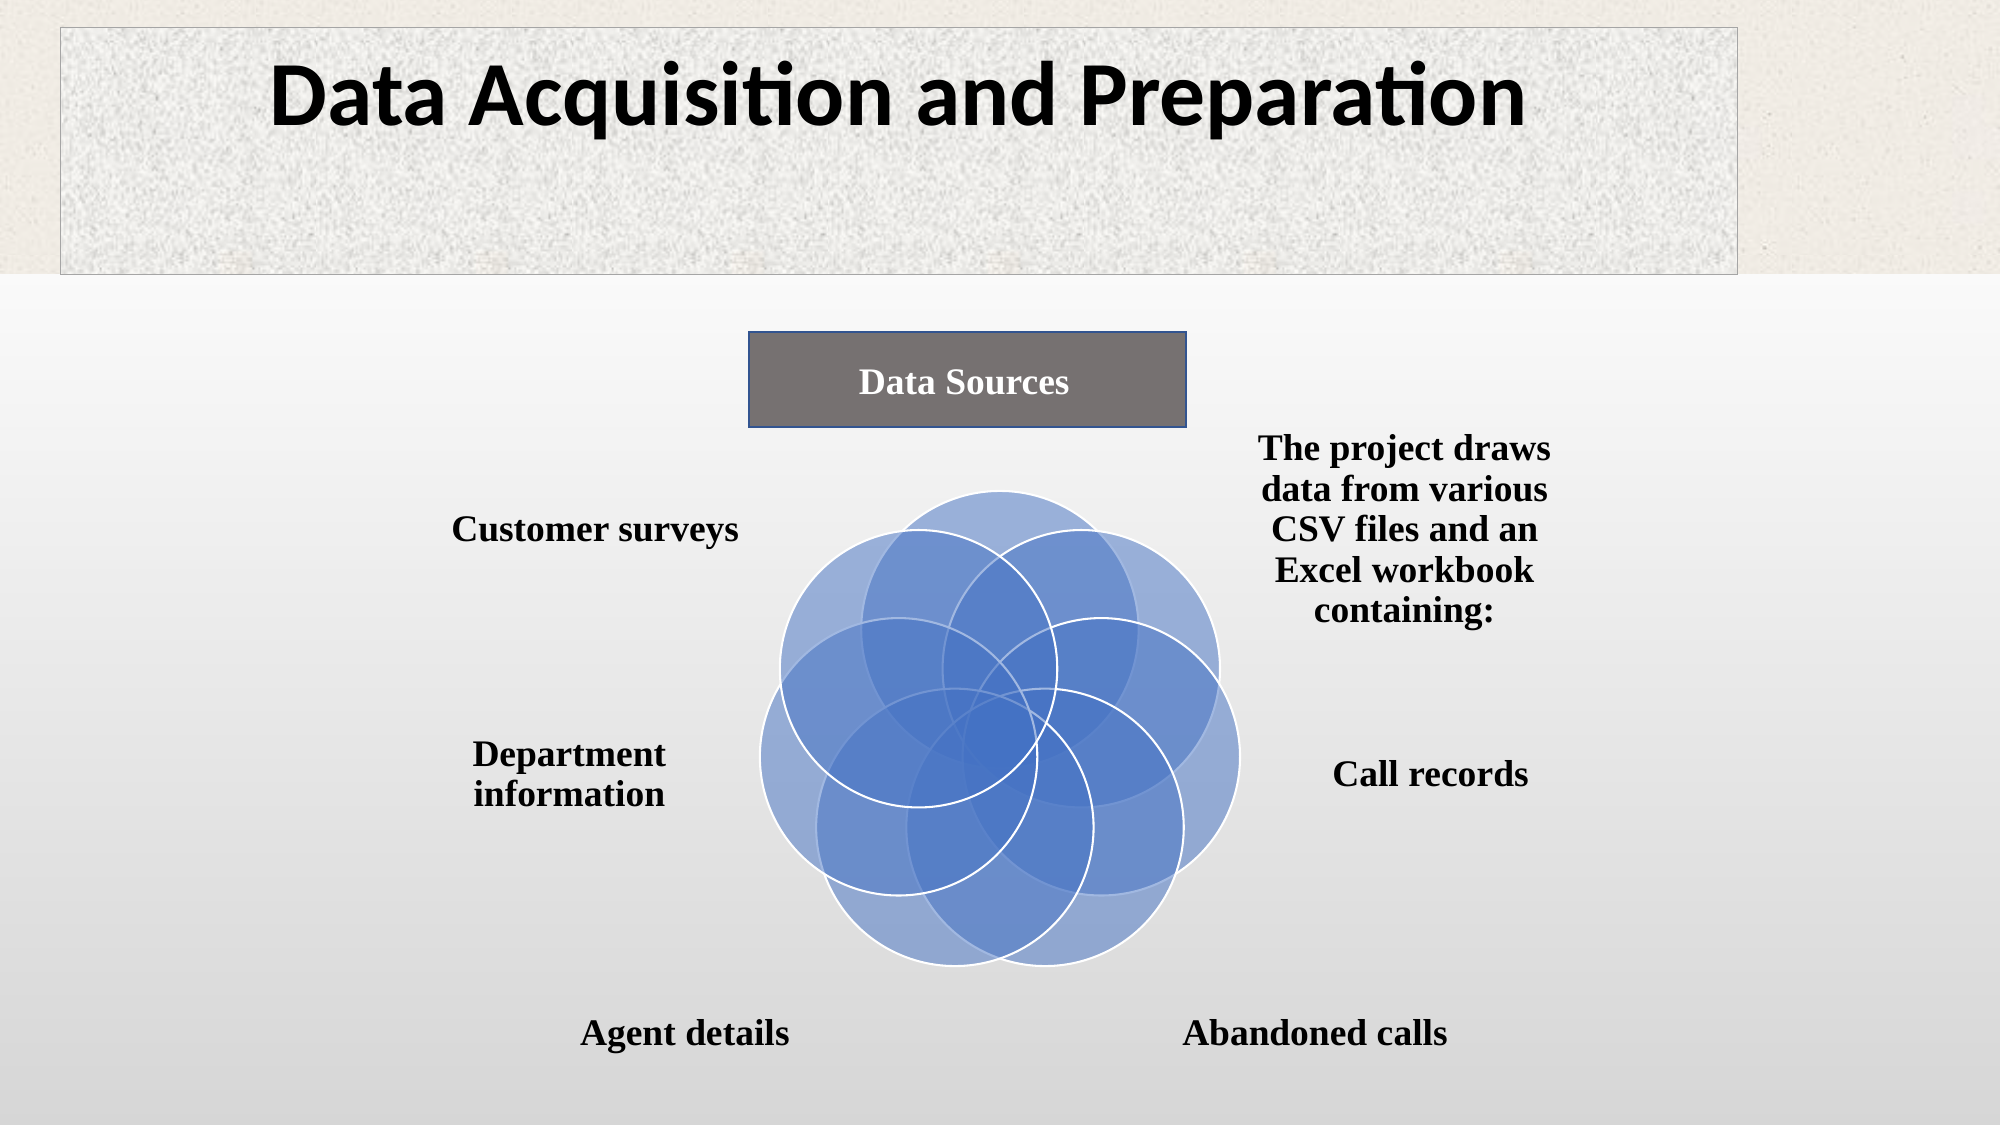

# Data Acquisition and Preparation

The project draws data from various CSV files and an Excel workbook containing:
Call records
Abandoned calls
Agent details
Department information
Customer surveys
          Data Sources